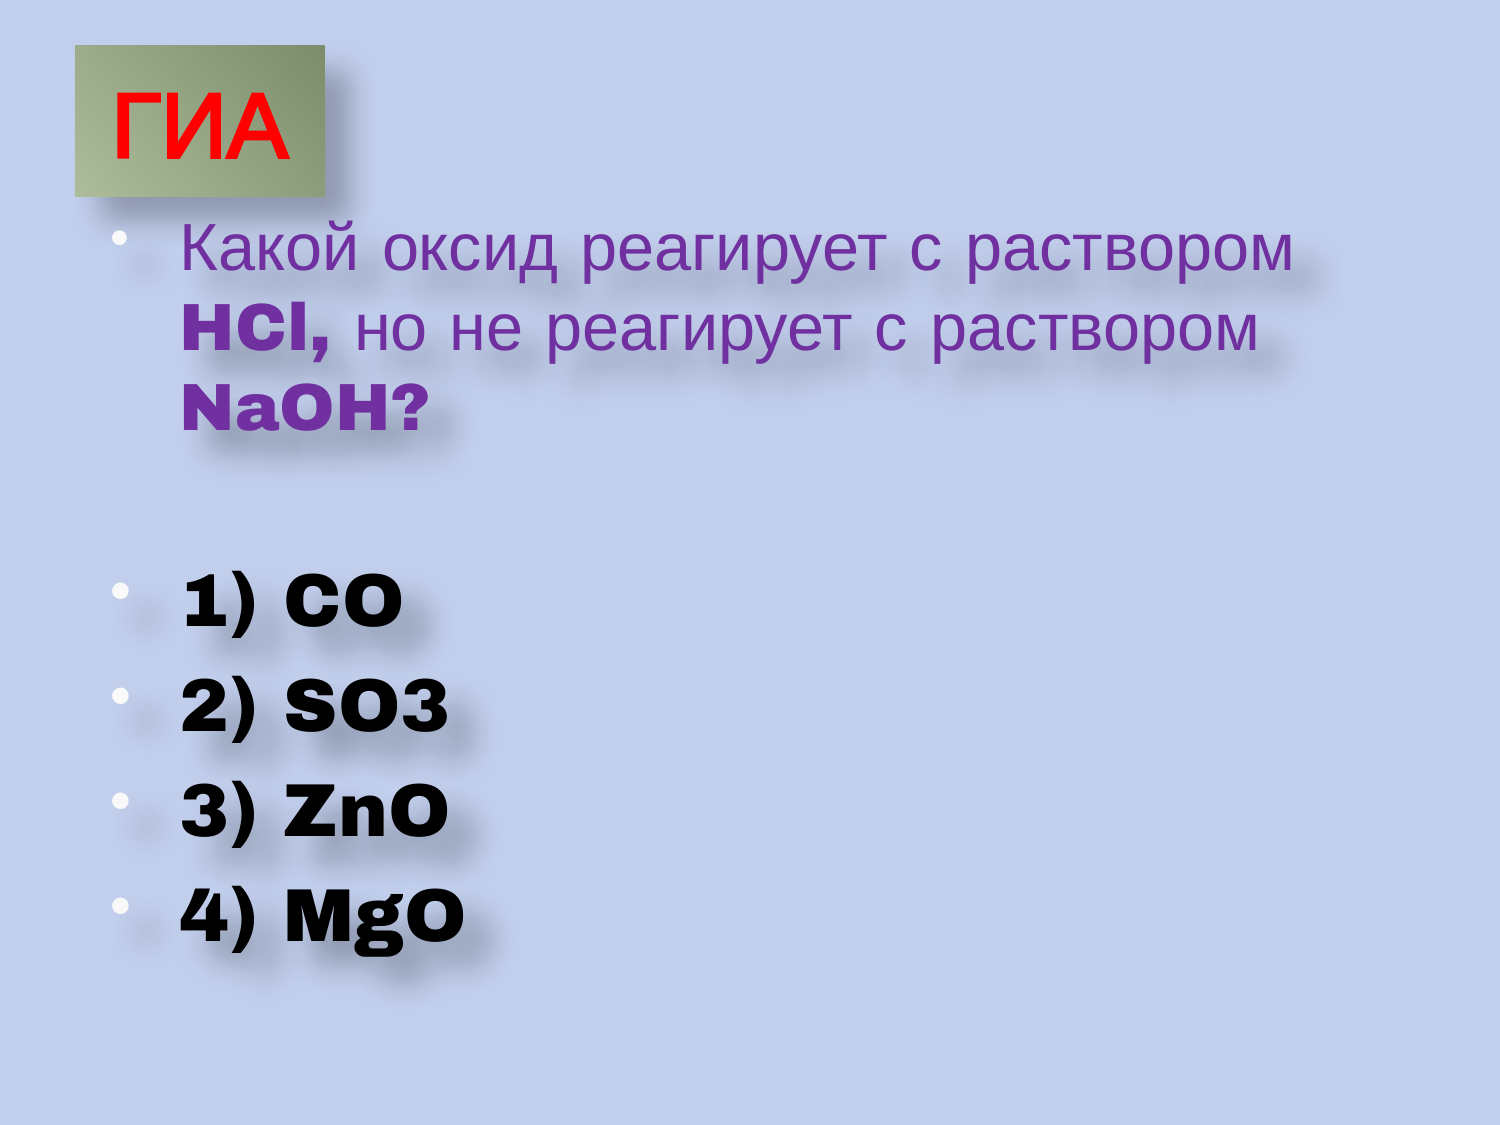

# ГИА
Какой оксид реагирует с раствором HCl, но не реагирует с раствором NaOH?

1) CO
2) SO3
3) ZnO
4) MgO